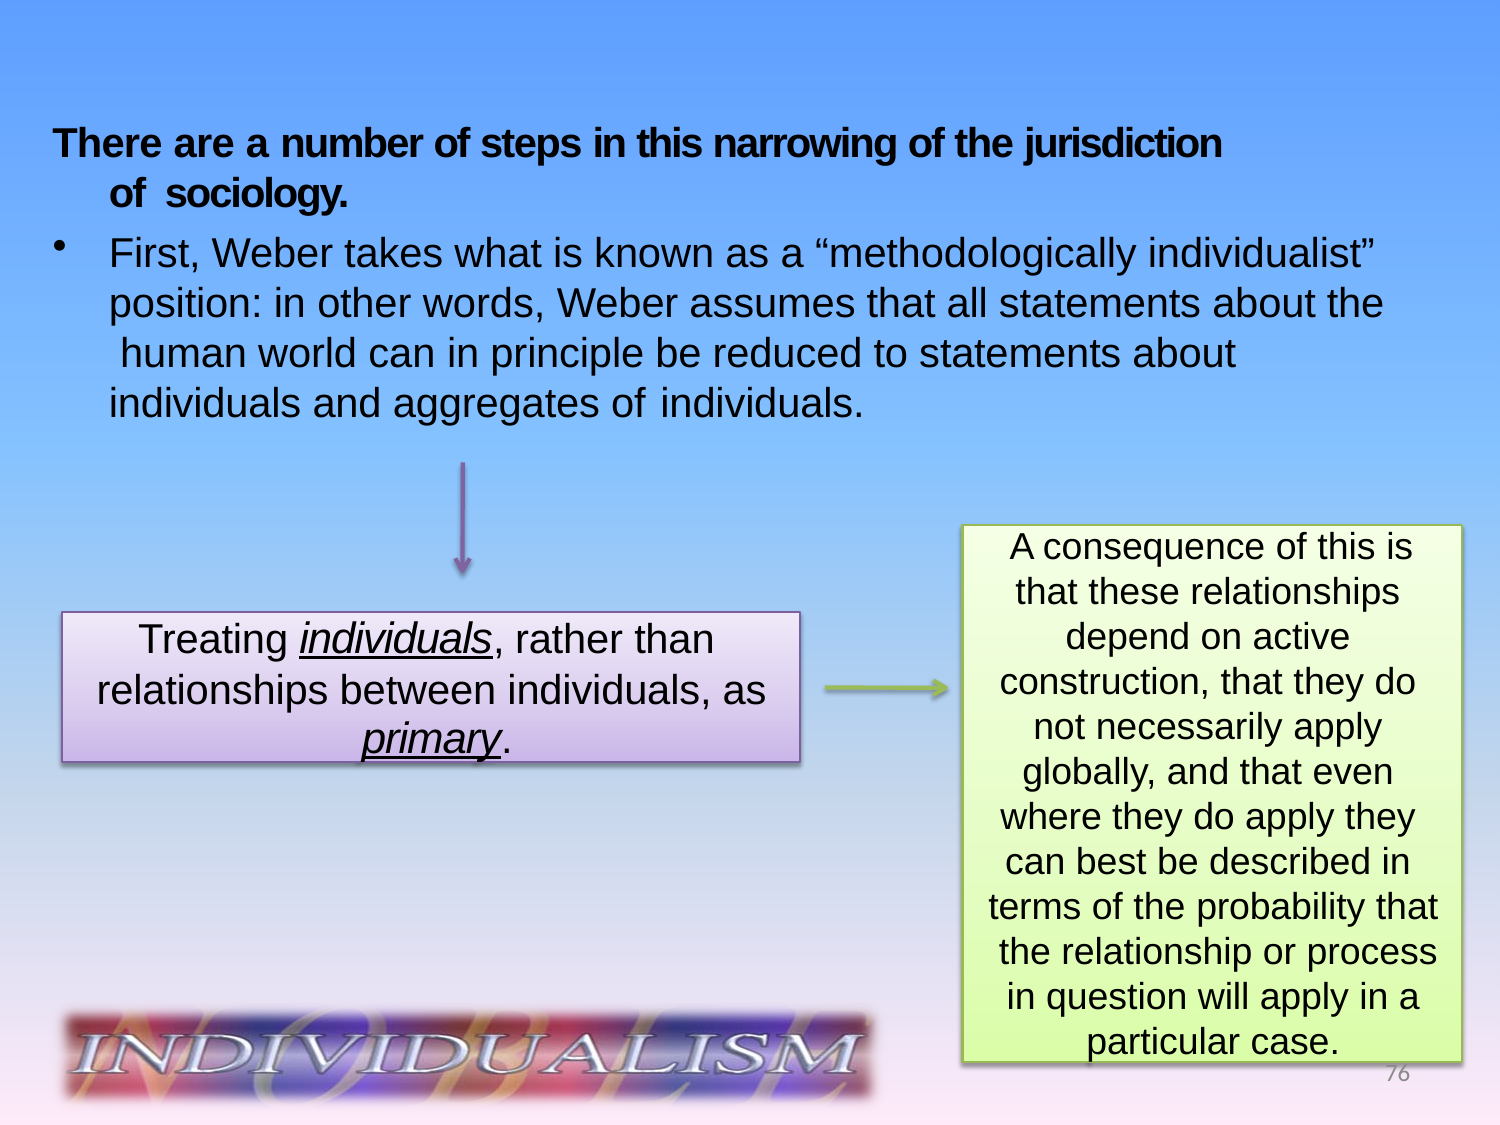

# There are a number of steps in this narrowing of the jurisdiction of  sociology.
First, Weber takes what is known as a “methodologically individualist”  position: in other words, Weber assumes that all statements about the  human world can in principle be reduced to statements about  individuals and aggregates of individuals.

A consequence of this is
that these relationships  depend on active  construction, that they do  not necessarily apply  globally, and that even  where they do apply they  can best be described in  terms of the probability that  the relationship or process  in question will apply in a  particular case.

Treating individuals, rather than  relationships between individuals, as  primary.

76